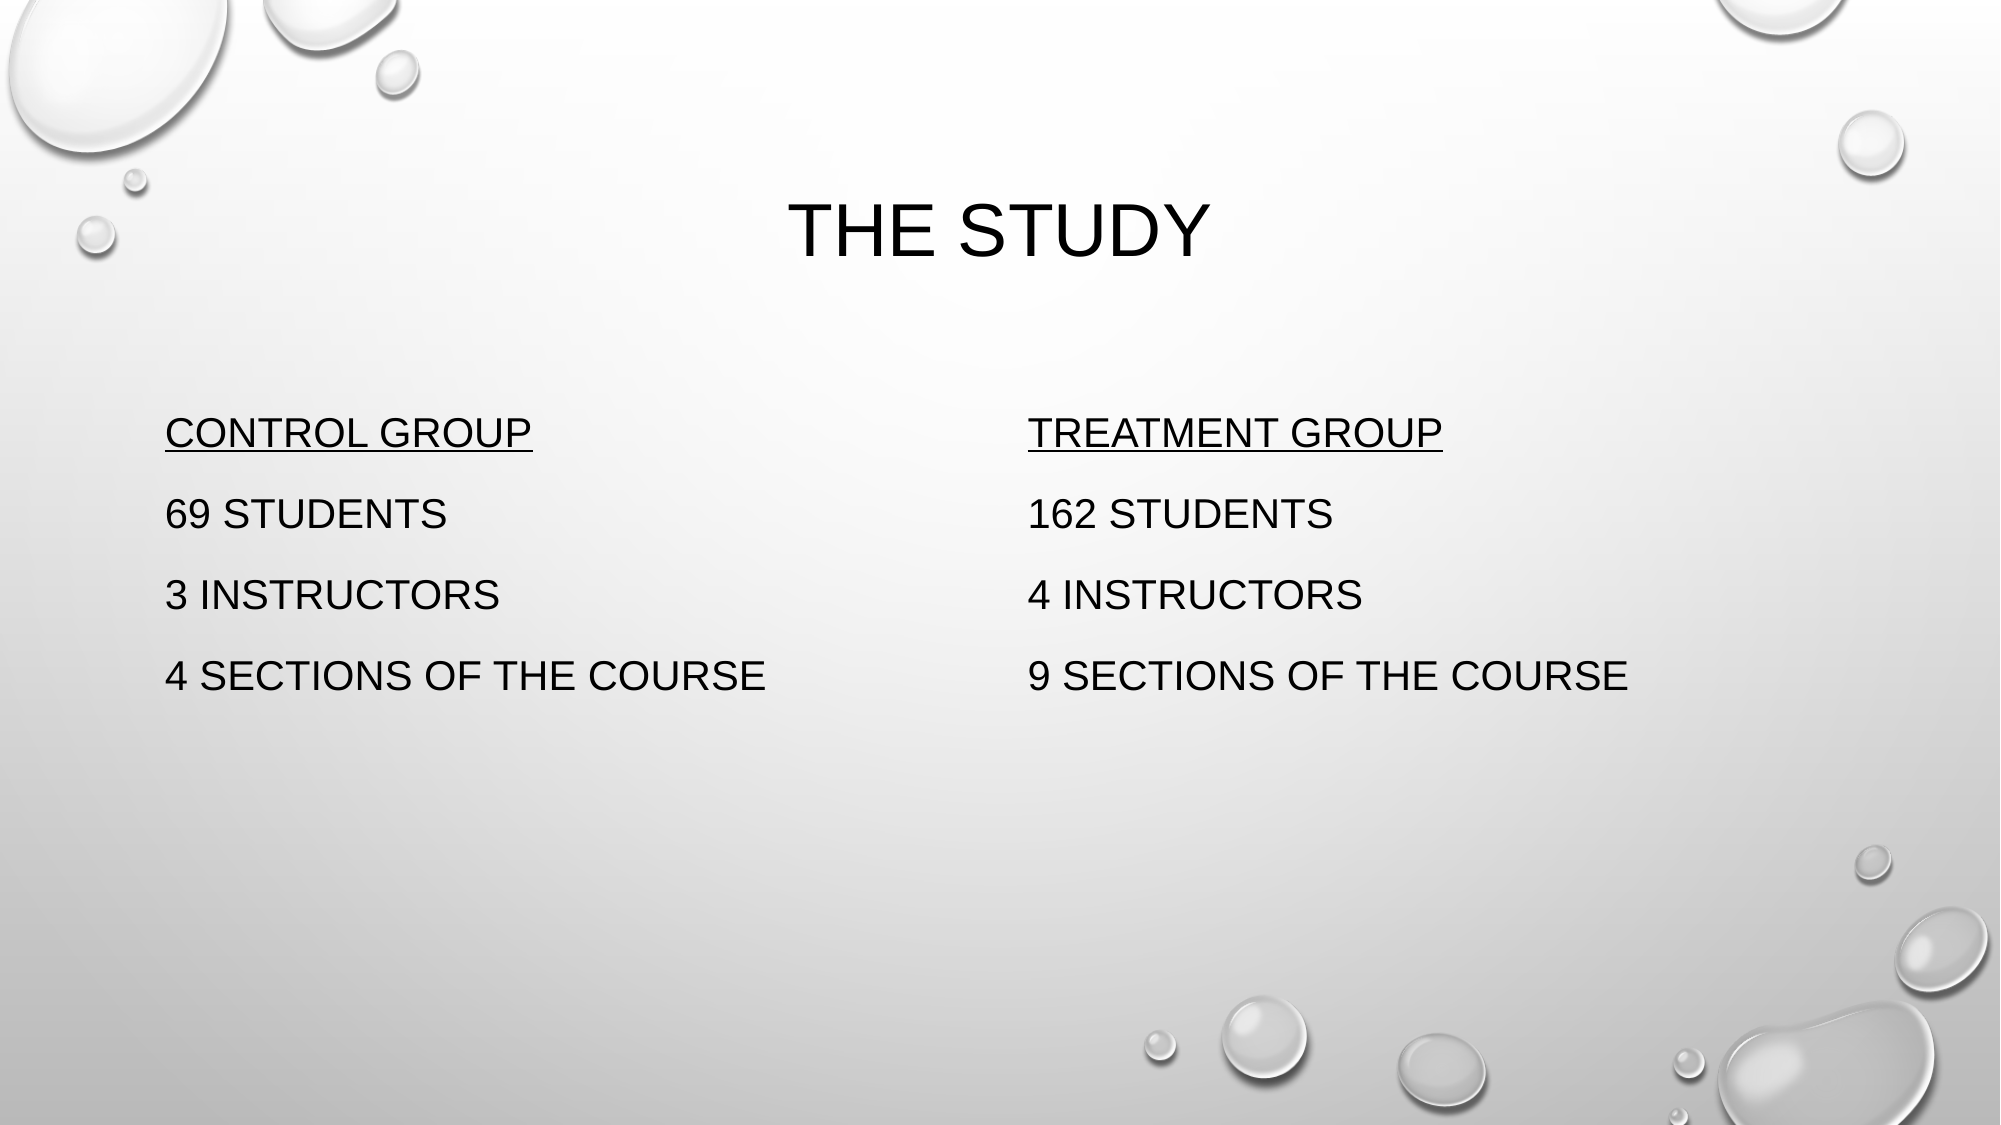

# The study
Control group
69 students
3 instructors
4 sections of the course

Treatment group
162 students
4 instructors
9 sections of the course